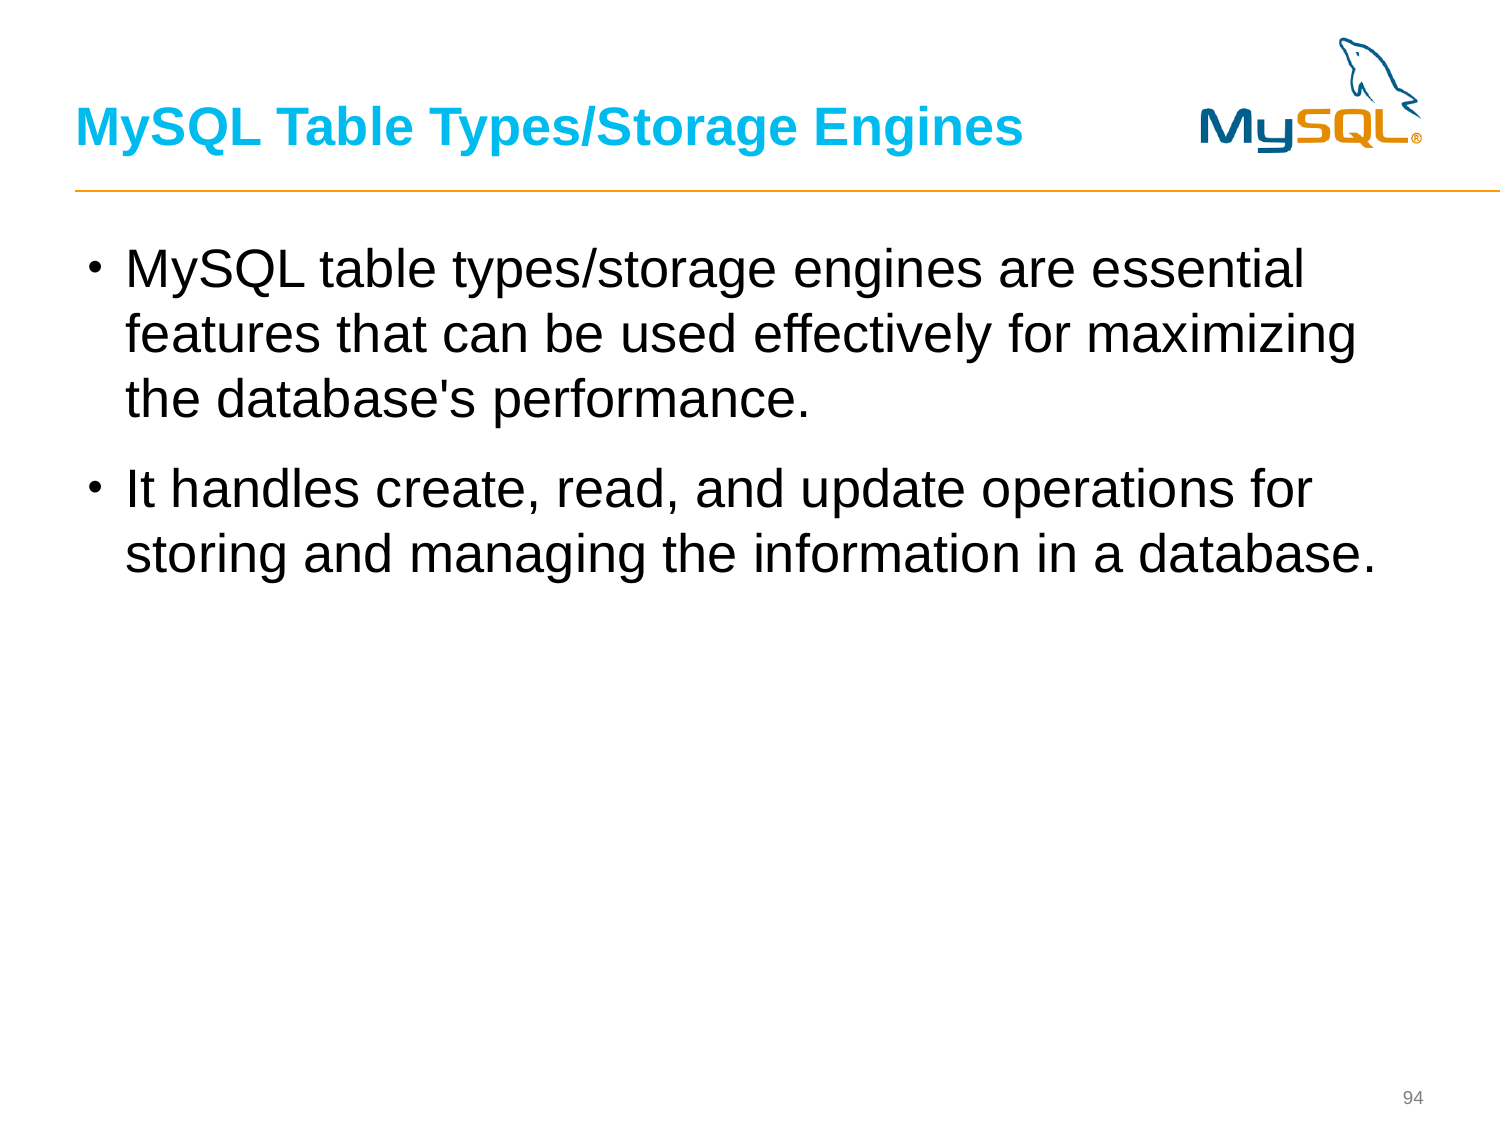

# MySQL Table Types/Storage Engines
MySQL table types/storage engines are essential features that can be used effectively for maximizing the database's performance.
It handles create, read, and update operations for storing and managing the information in a database.